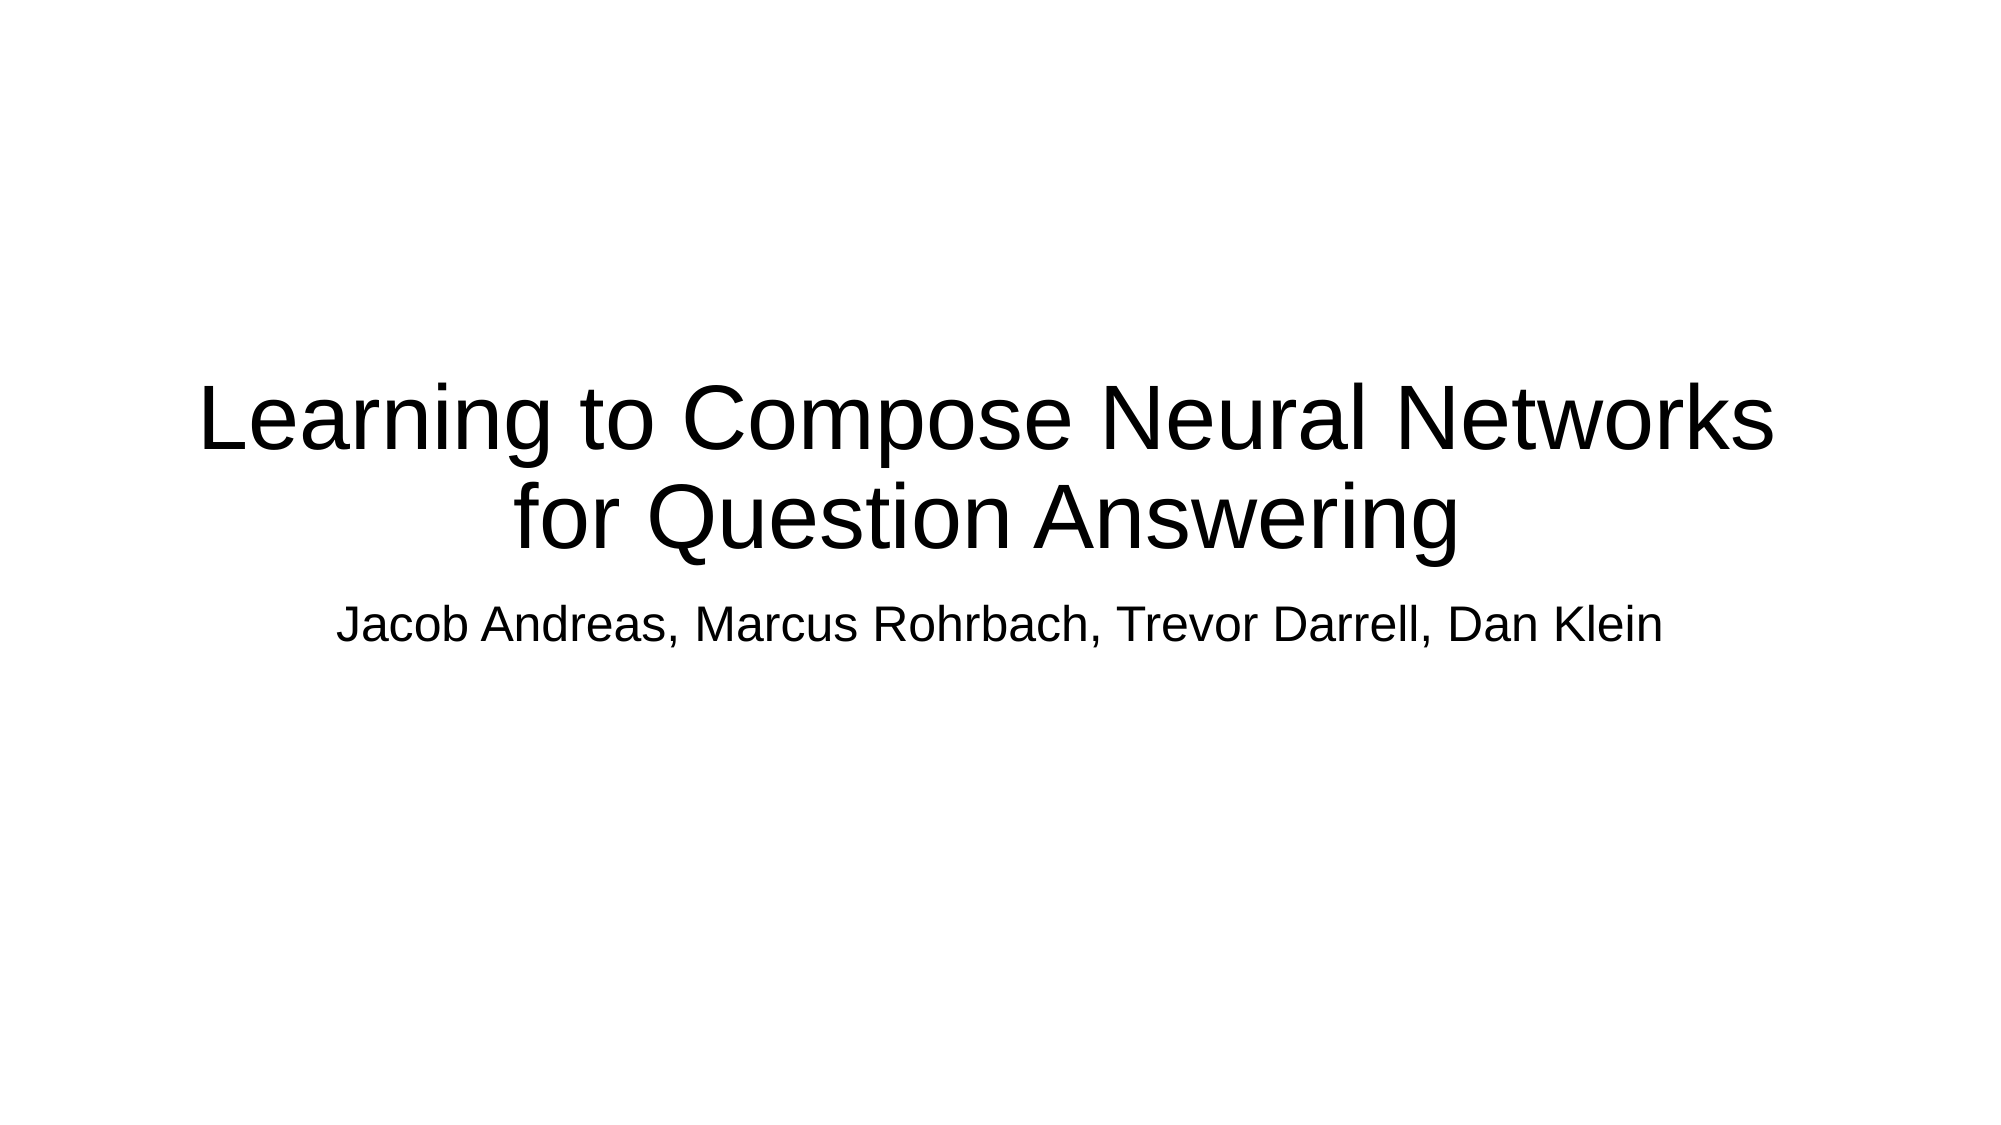

# Learning to Compose Neural Networks for Question Answering
Jacob Andreas, Marcus Rohrbach, Trevor Darrell, Dan Klein